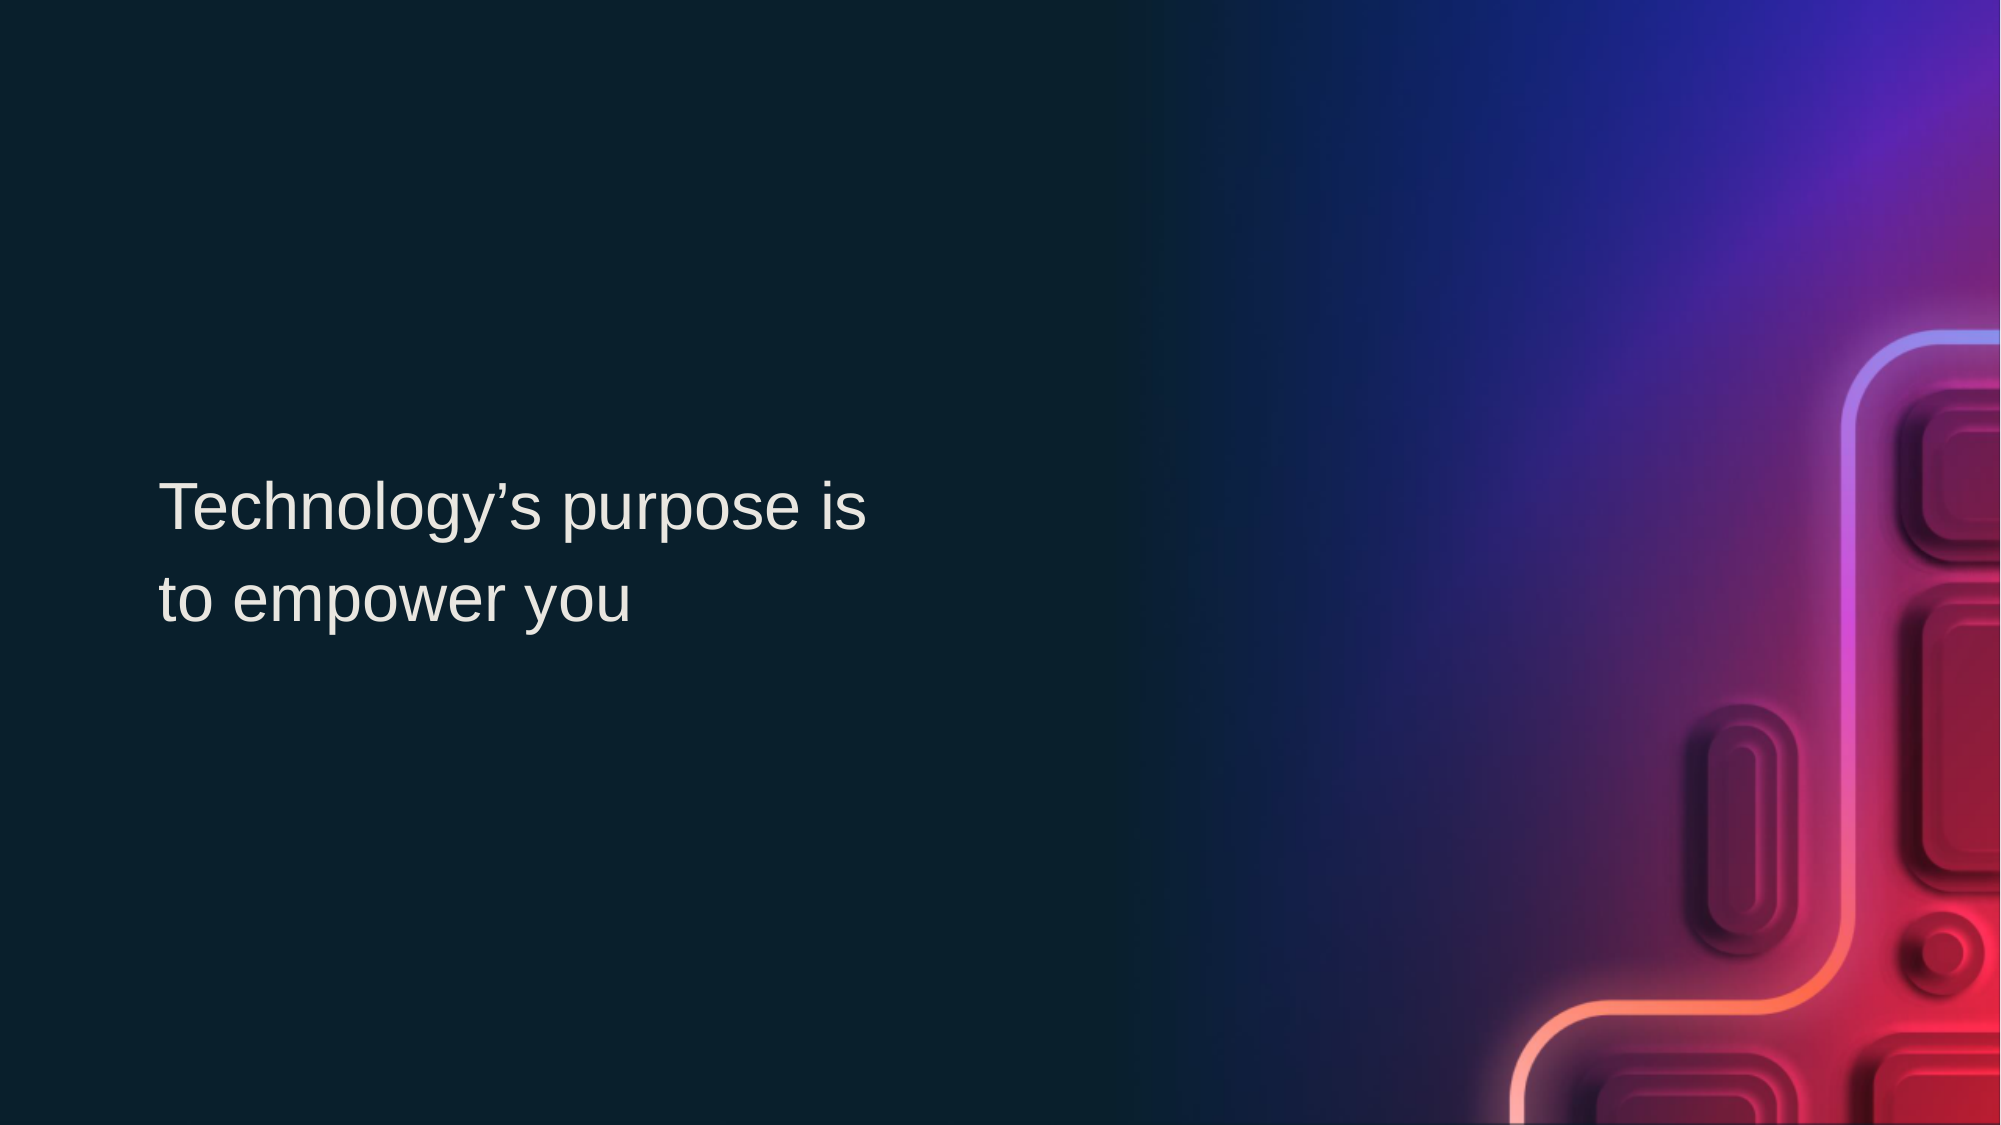

# Technology’s purpose is to empower you